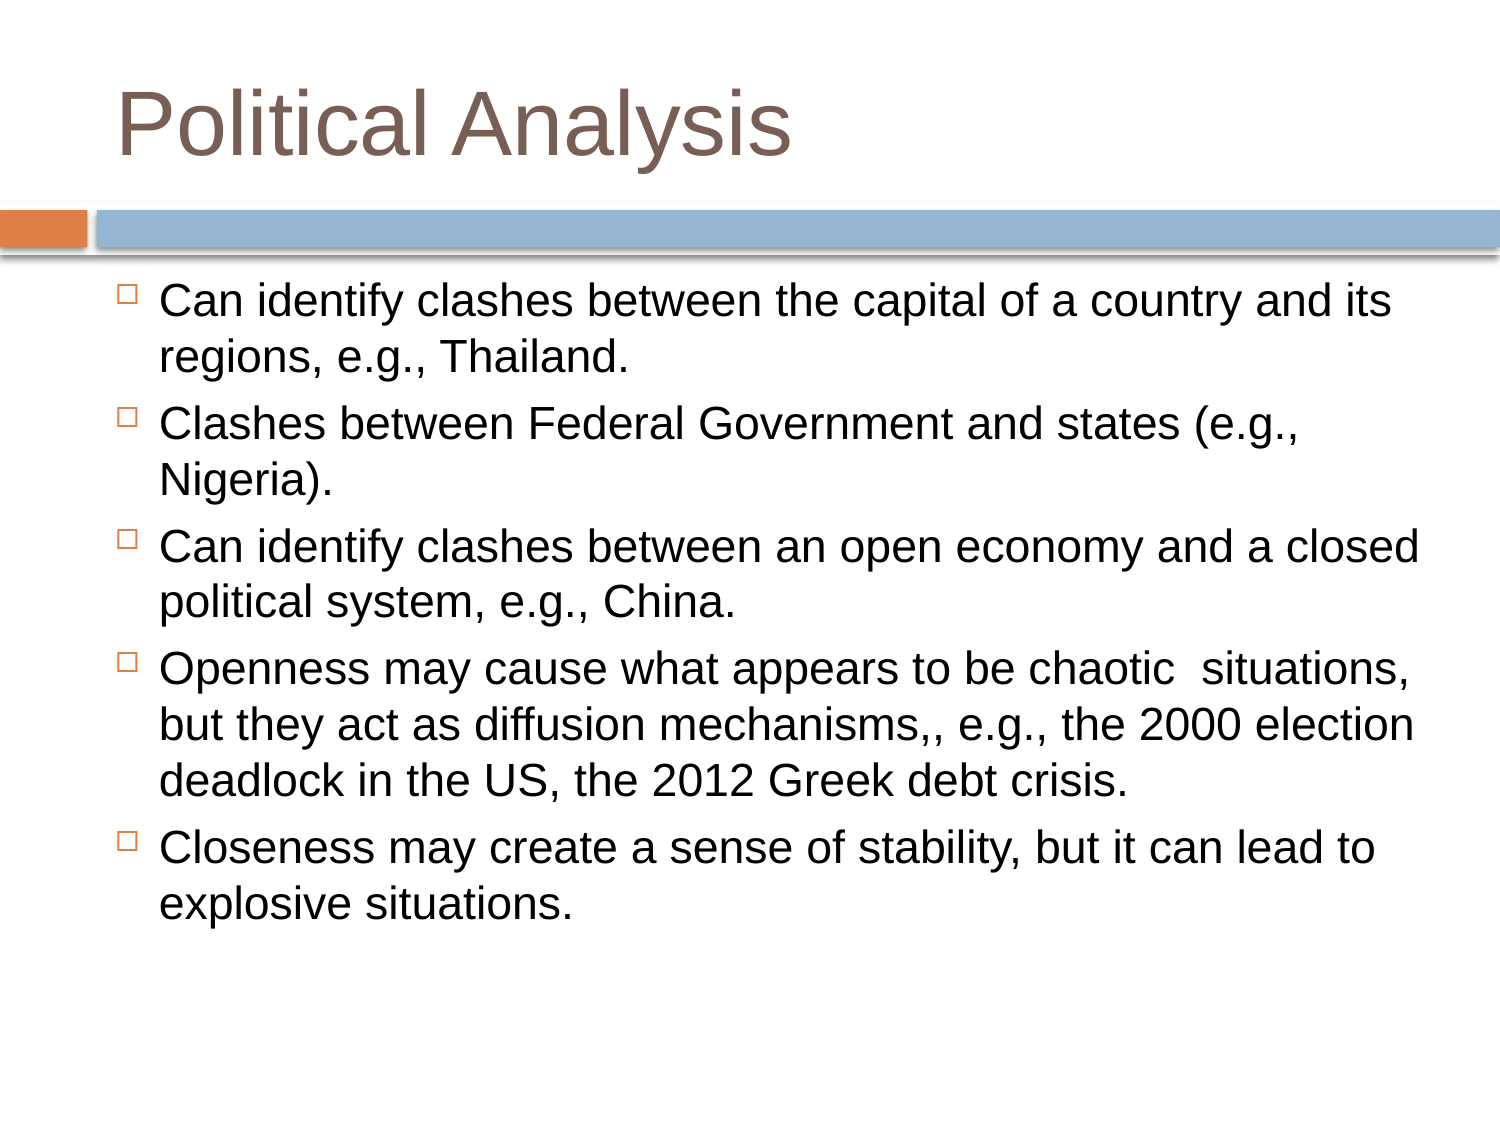

# Political Analysis
Can identify clashes between the capital of a country and its regions, e.g., Thailand.
Clashes between Federal Government and states (e.g., Nigeria).
Can identify clashes between an open economy and a closed political system, e.g., China.
Openness may cause what appears to be chaotic  situations, but they act as diffusion mechanisms,, e.g., the 2000 election deadlock in the US, the 2012 Greek debt crisis.
Closeness may create a sense of stability, but it can lead to explosive situations.